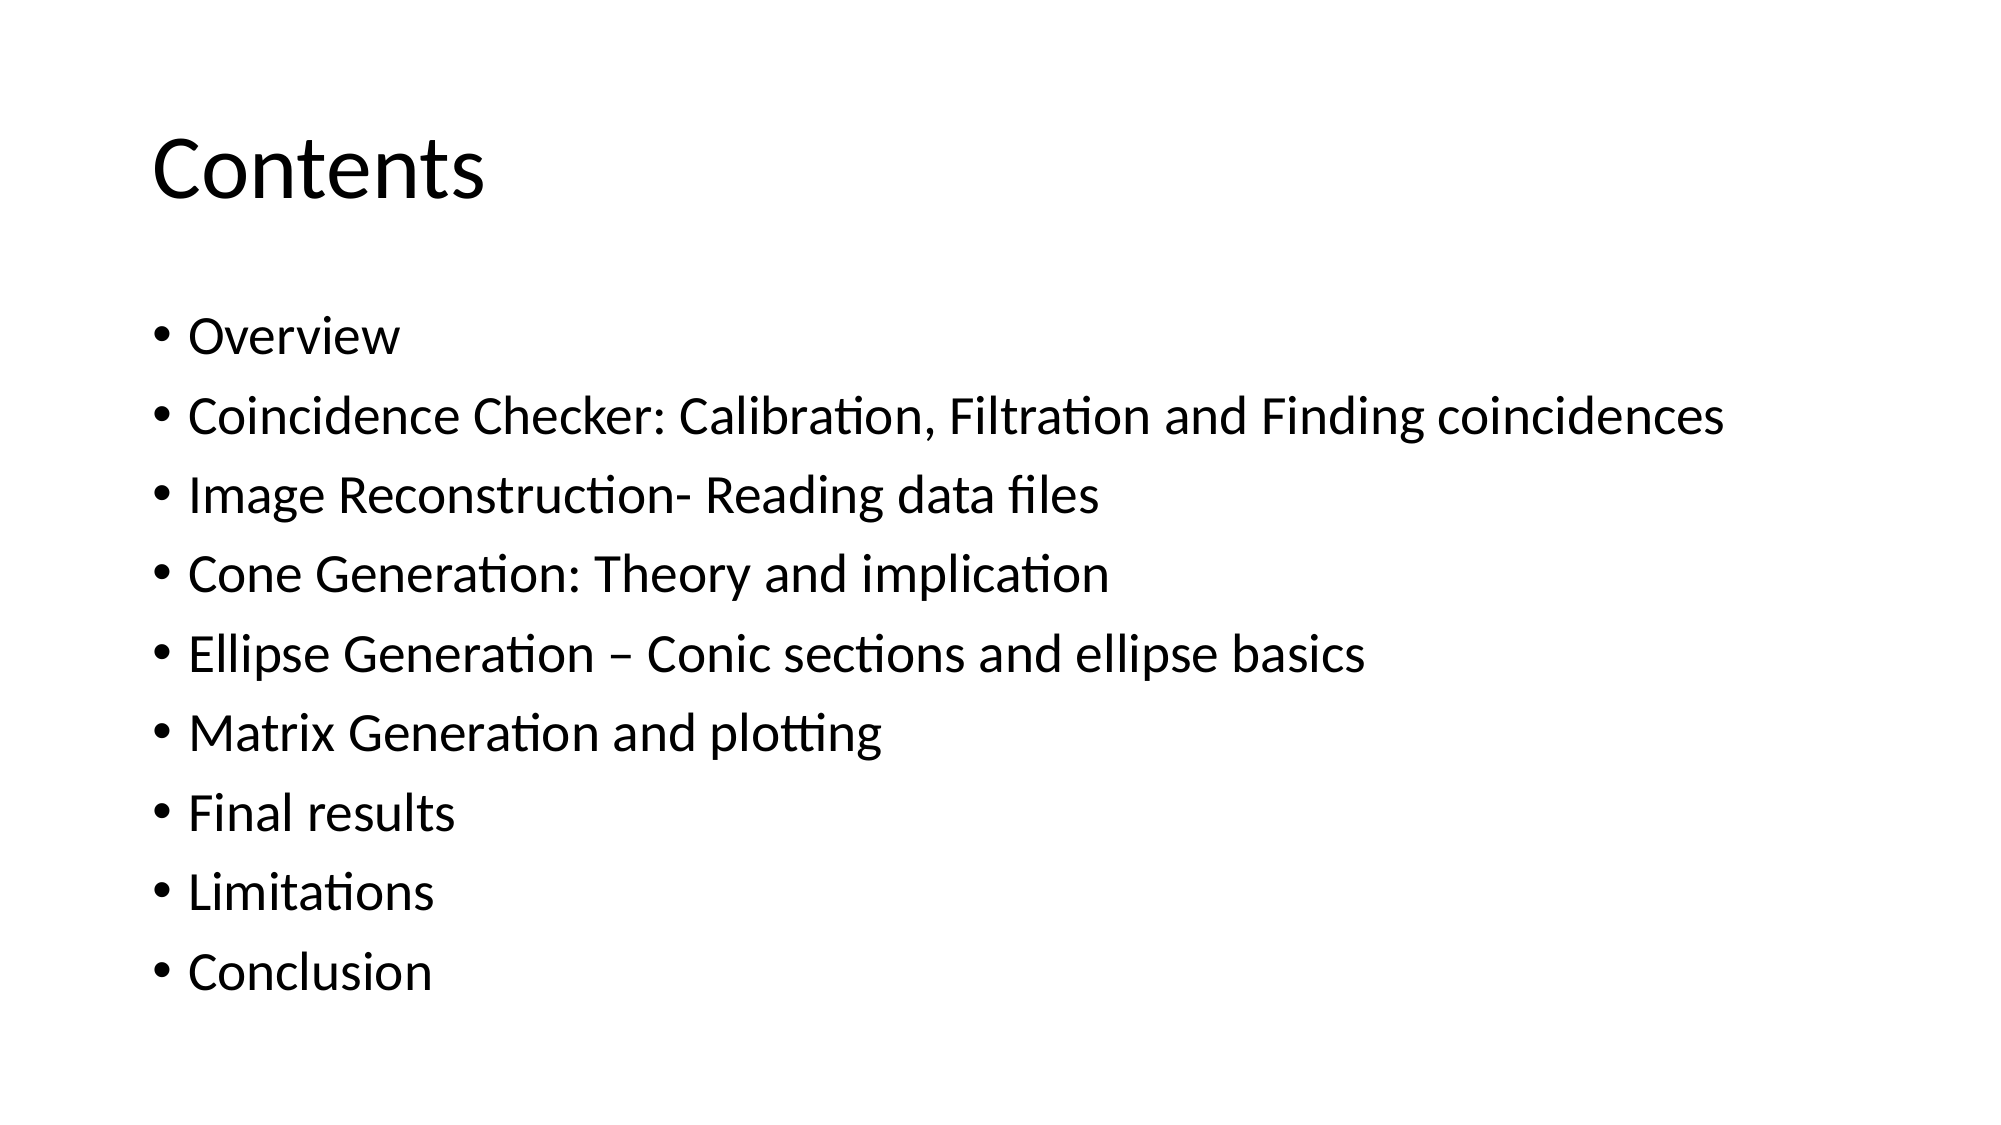

# Contents
Overview
Coincidence Checker: Calibration, Filtration and Finding coincidences
Image Reconstruction- Reading data files
Cone Generation: Theory and implication
Ellipse Generation – Conic sections and ellipse basics
Matrix Generation and plotting
Final results
Limitations
Conclusion